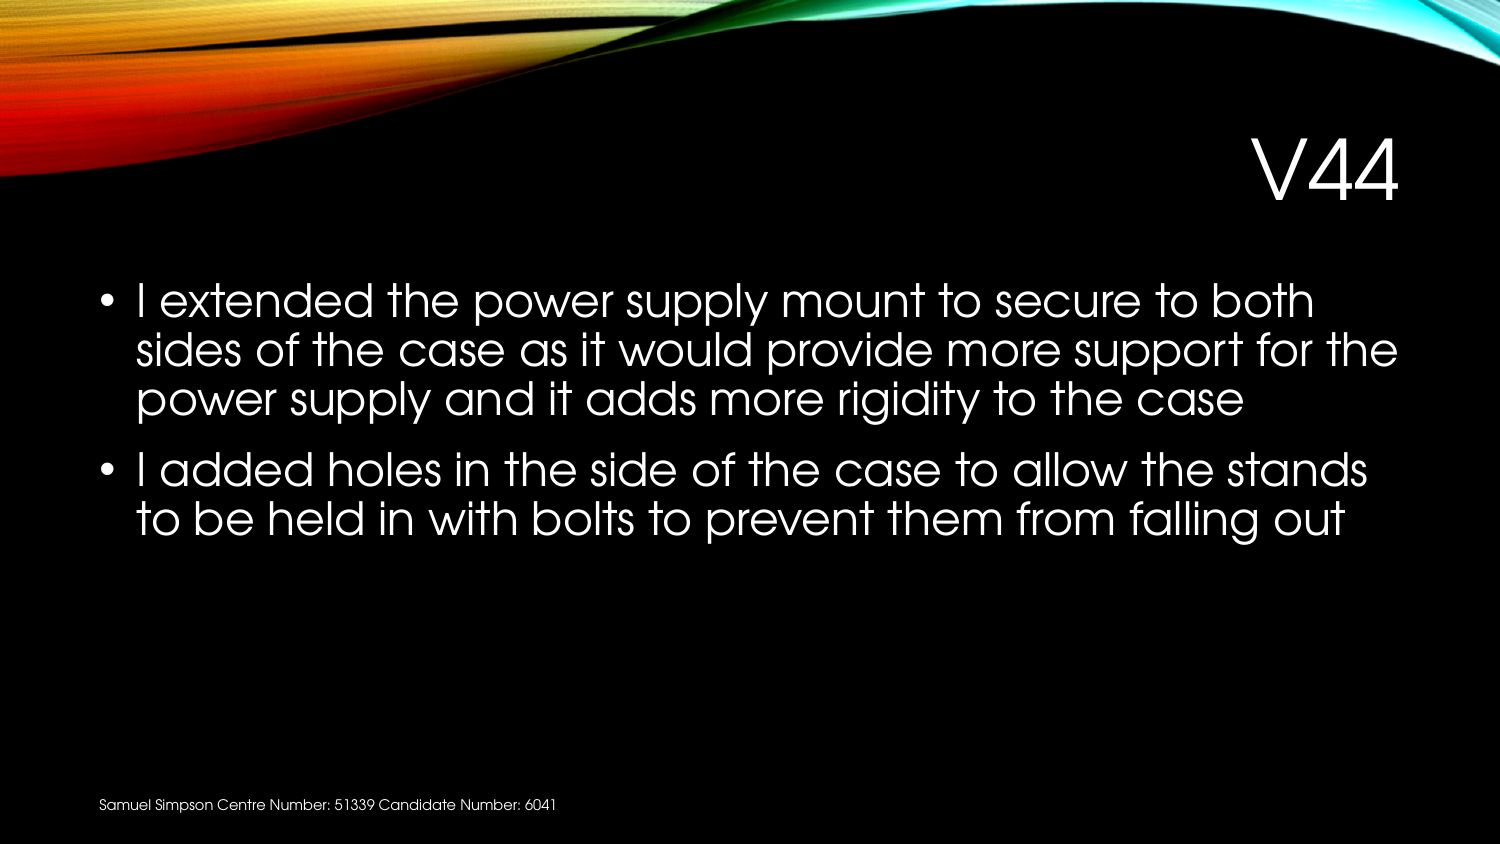

# V44
I extended the power supply mount to secure to both sides of the case as it would provide more support for the power supply and it adds more rigidity to the case
I added holes in the side of the case to allow the stands to be held in with bolts to prevent them from falling out
Samuel Simpson Centre Number: 51339 Candidate Number: 6041